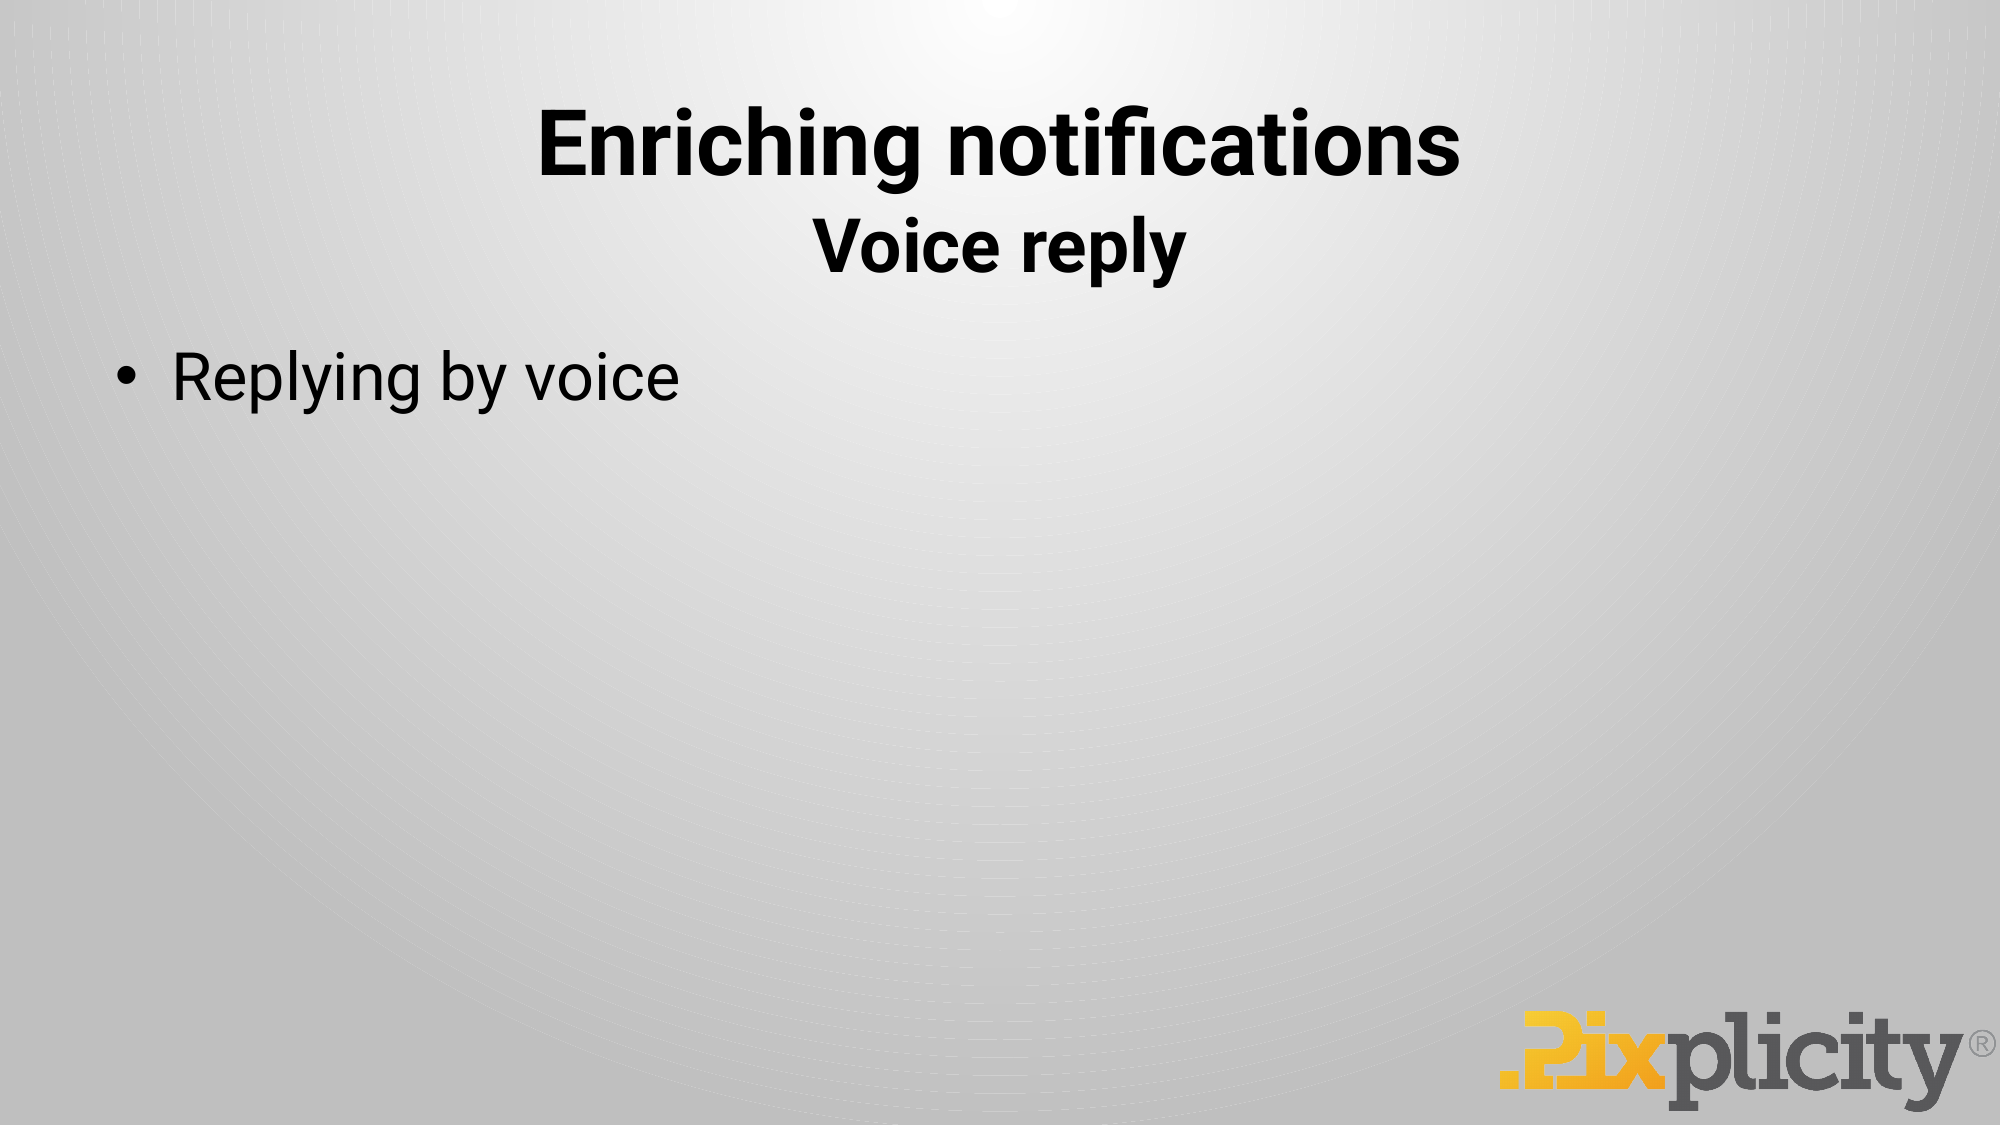

# Enriching notifications
Voice reply
Replying by voice